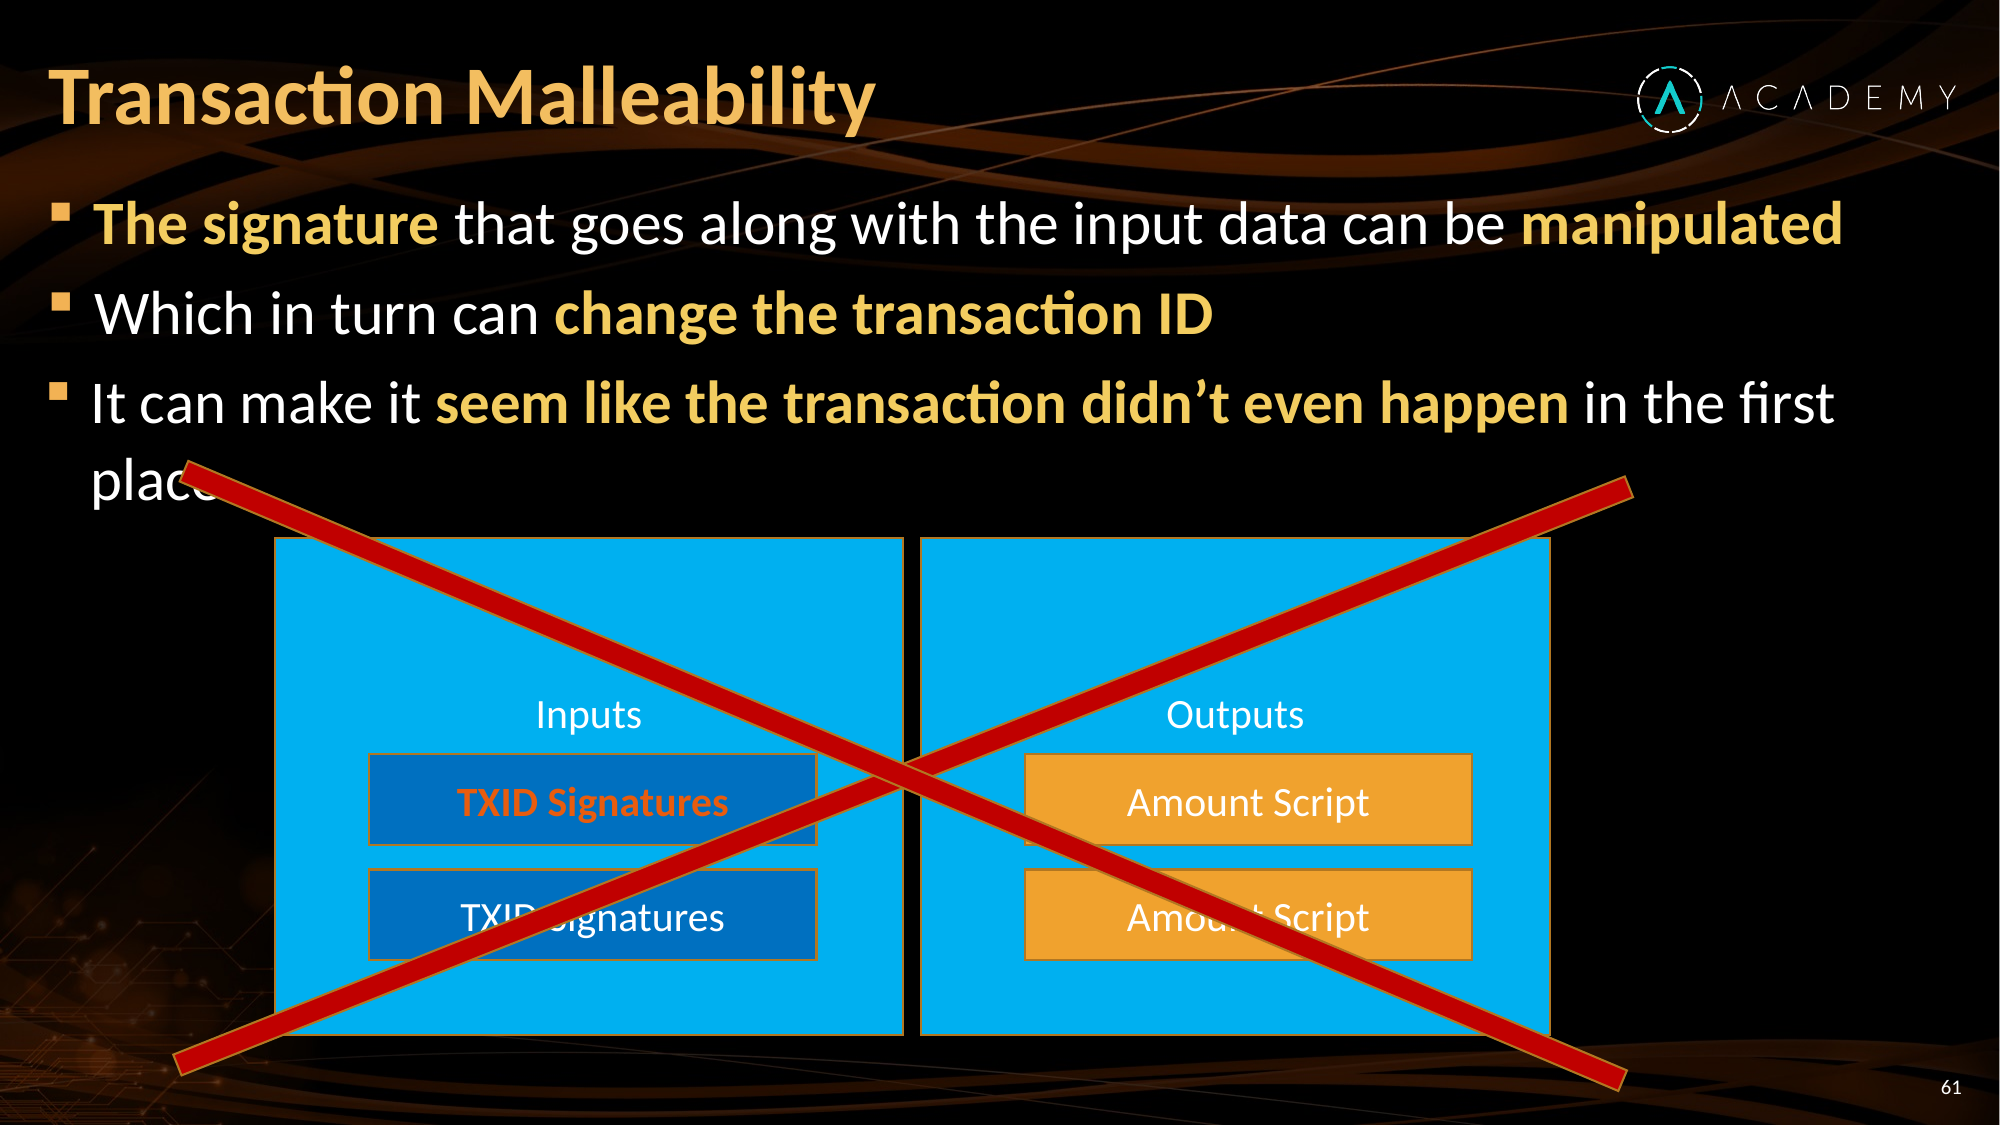

# Transaction Malleability
The signature that goes along with the input data can be manipulated
Which in turn can change the transaction ID
It can make it seem like the transaction didn’t even happen in the first place
Inputs

Outputs

TXID Signatures
Amount Script
TXID Signatures
Amount Script
TXID Signatures
TXID Signatures

61